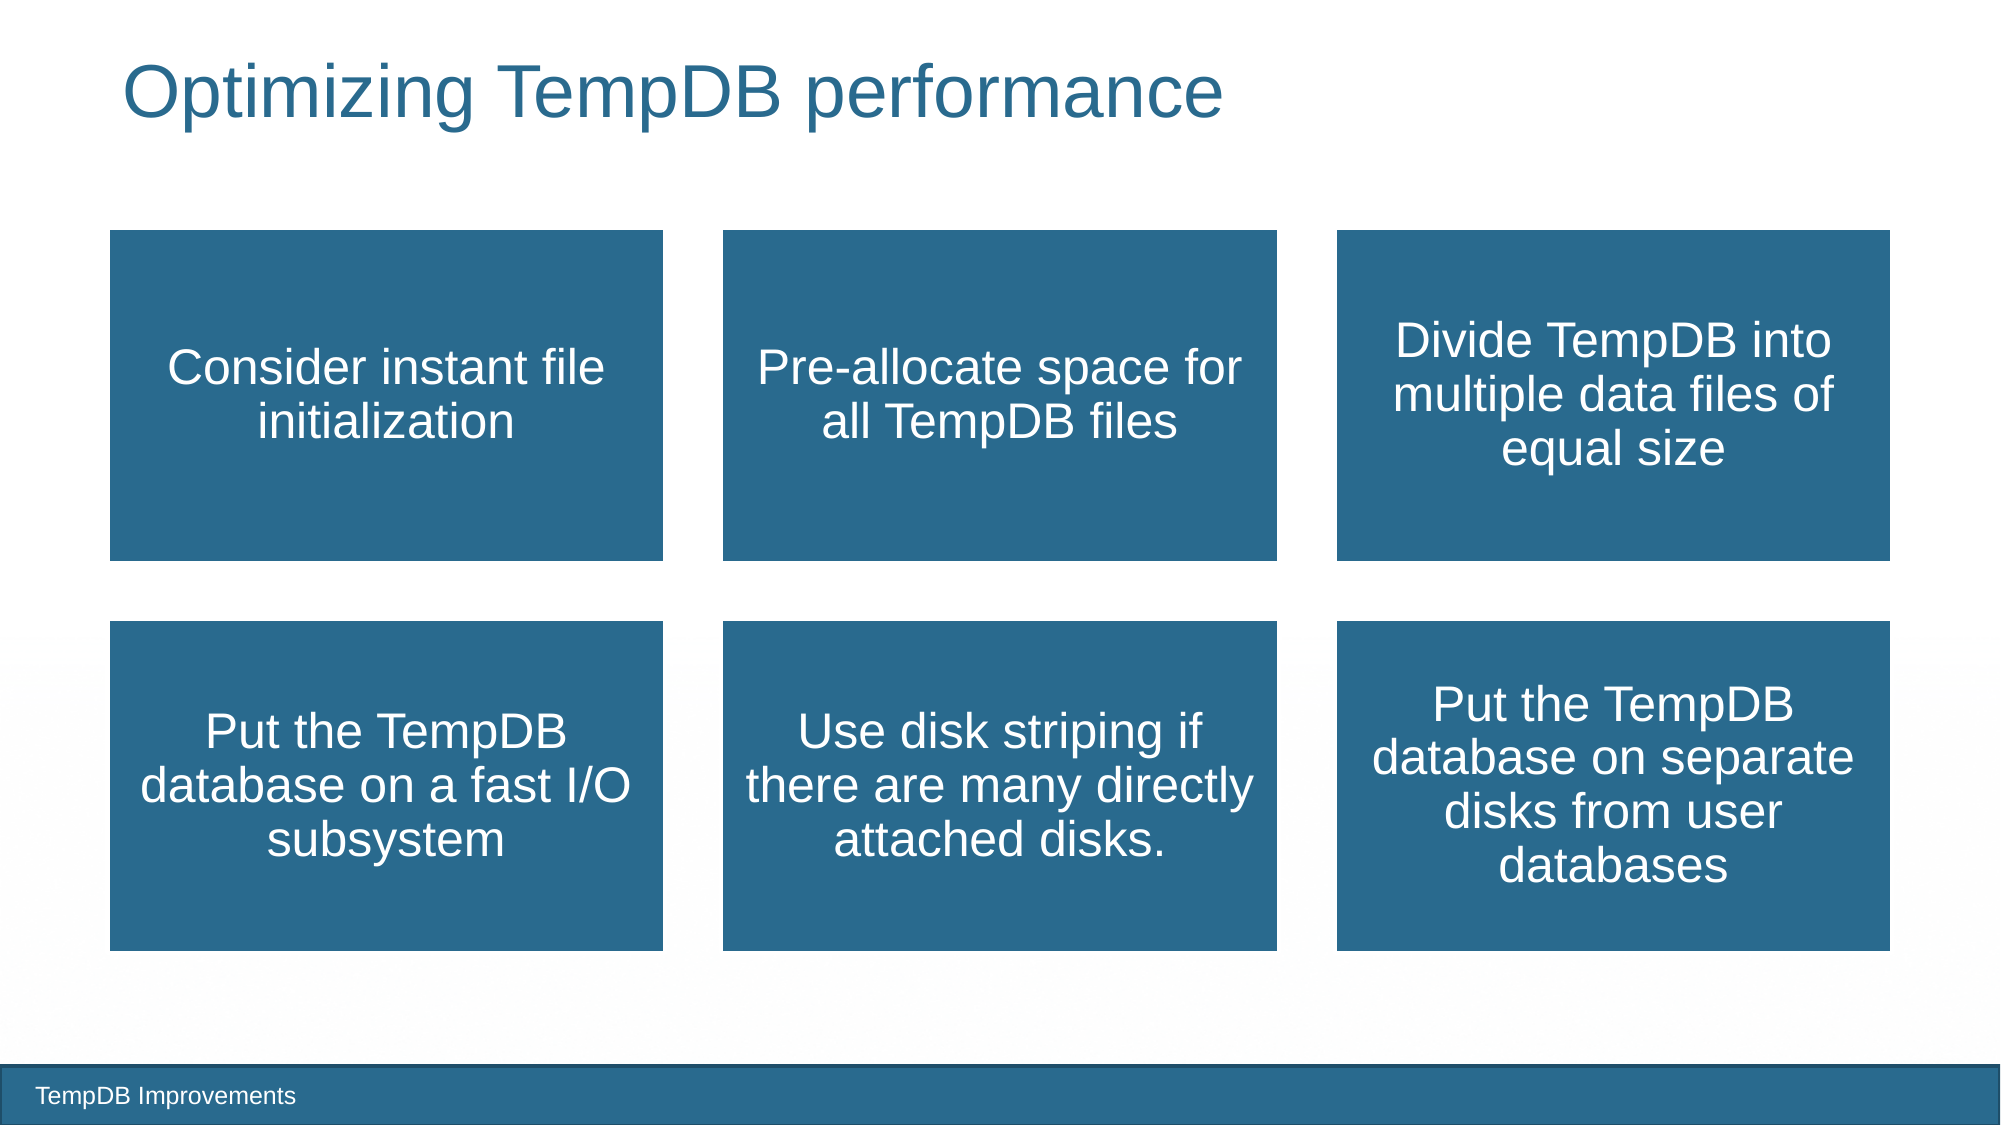

# Optimizing TempDB performance
Consider instant file initialization
Pre-allocate space for all TempDB files
Divide TempDB into multiple data files of equal size
Put the TempDB database on a fast I/O subsystem
Use disk striping if there are many directly attached disks.
Put the TempDB database on separate disks from user databases